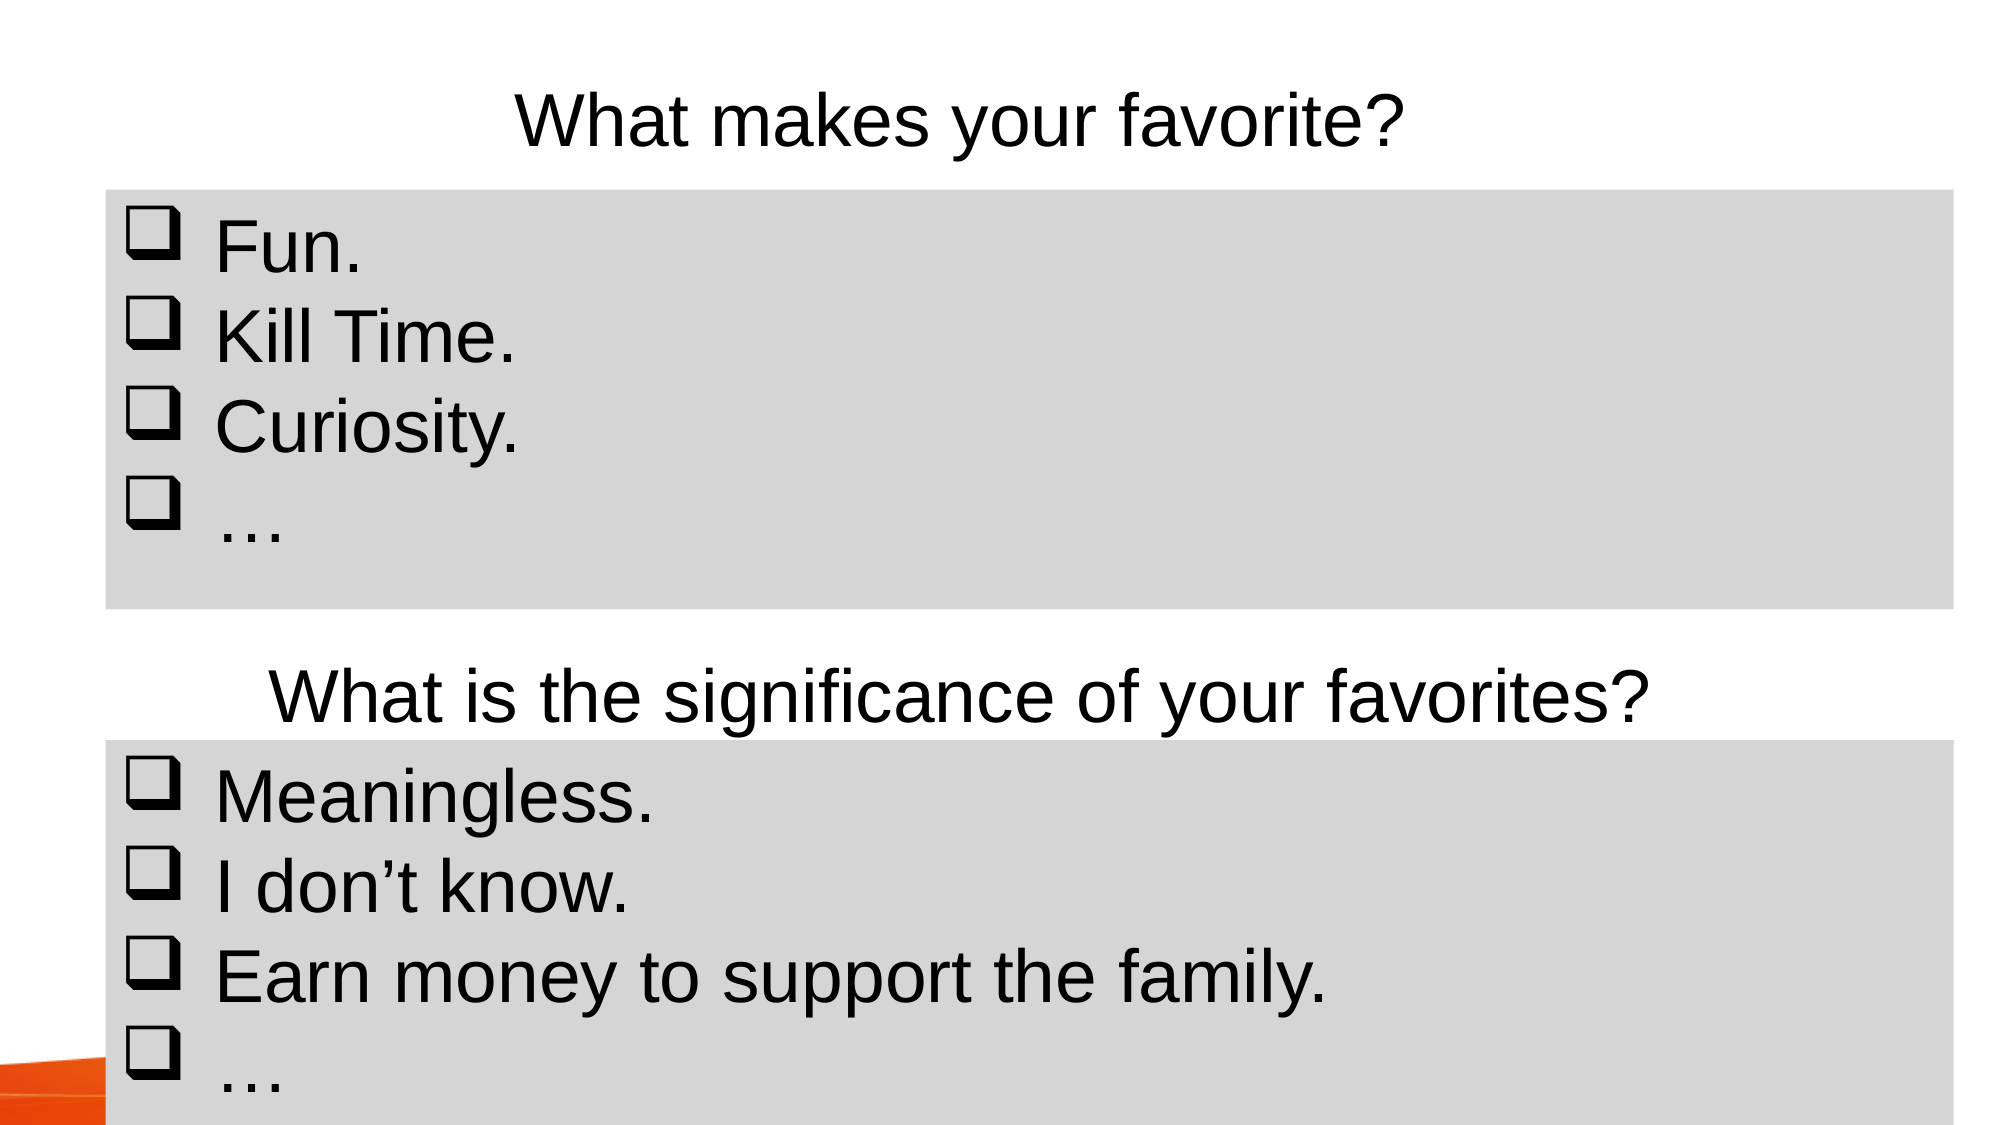

What makes your favorite?
Fun.
Kill Time.
Curiosity.
…

# What is the significance of your favorites?
Meaningless.
I don’t know.
Earn money to support the family.
…